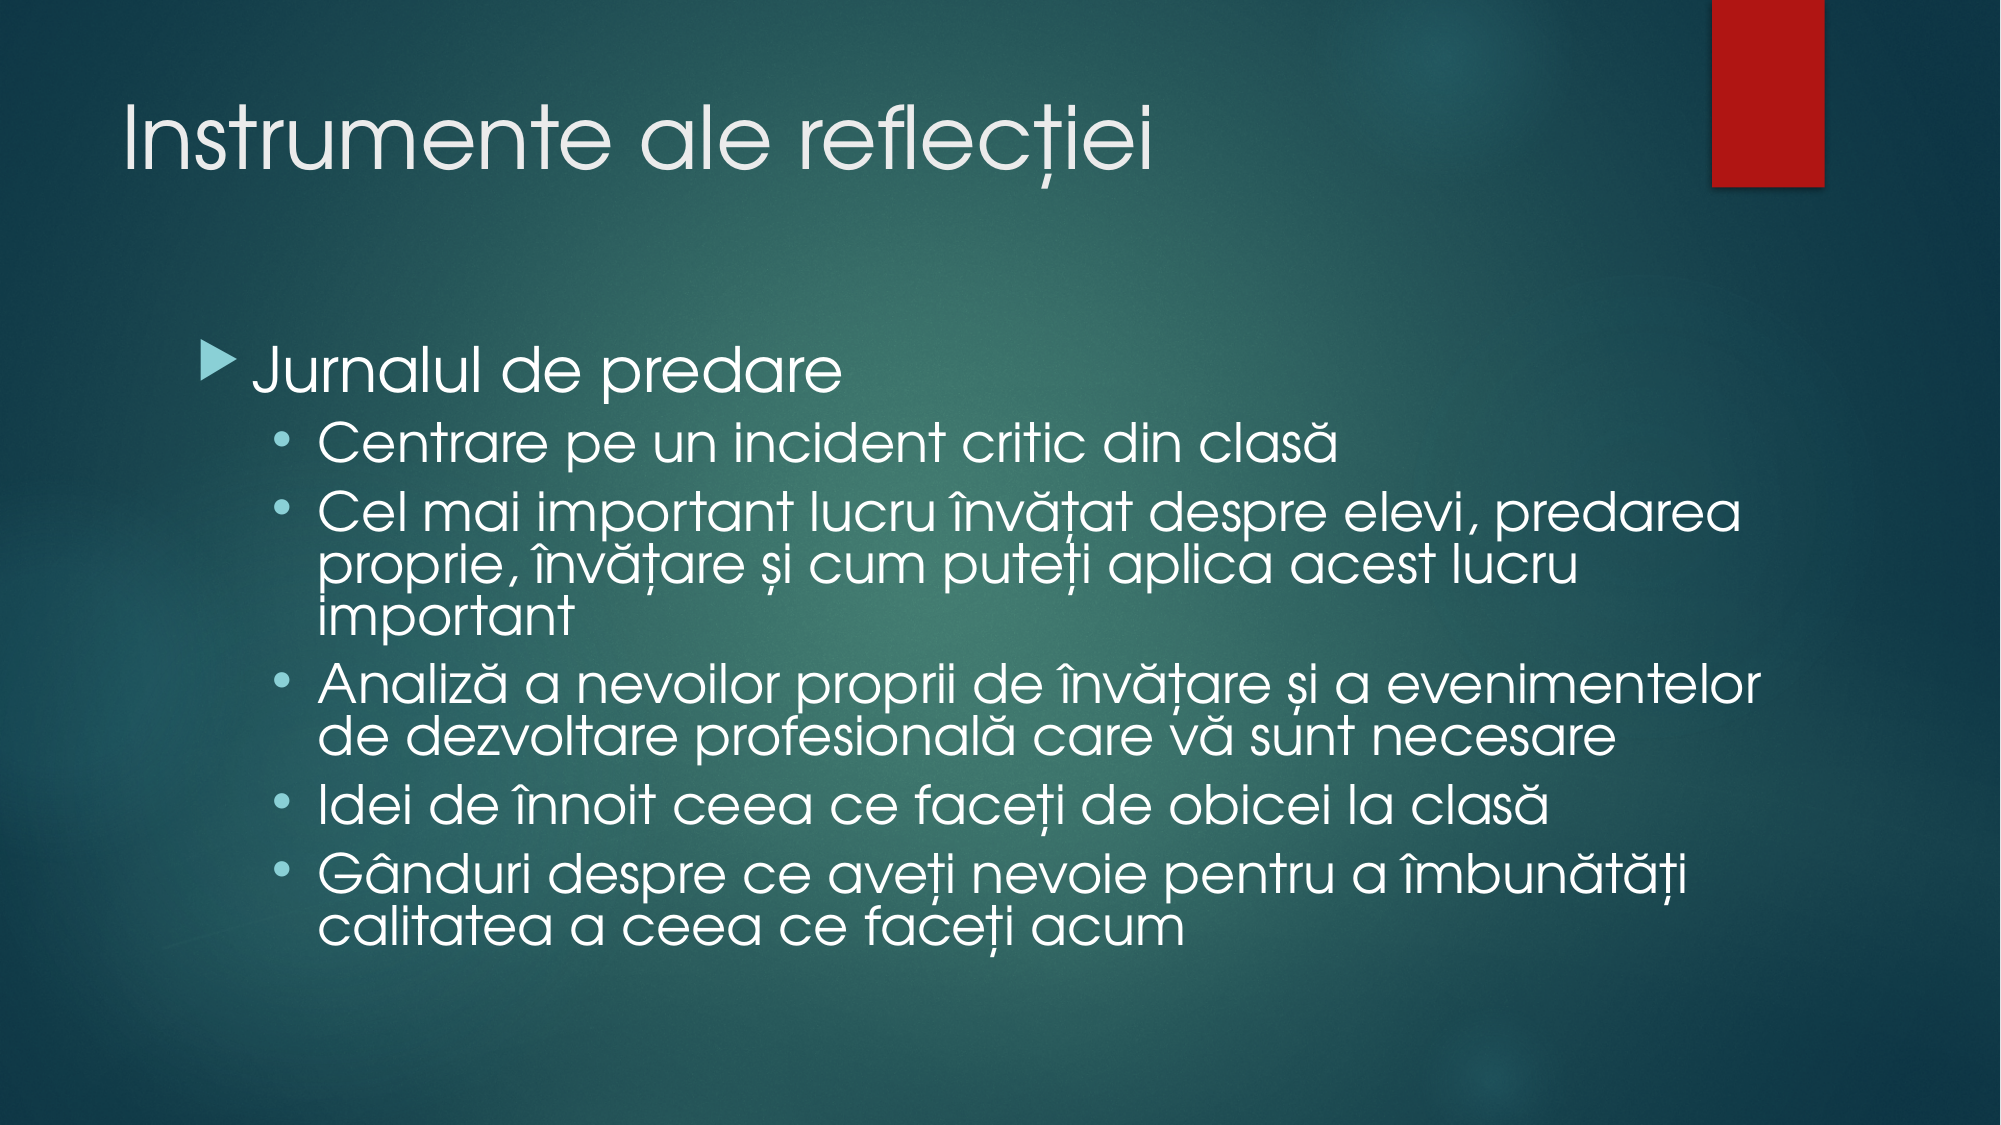

# Instrumente ale reflecţiei
Jurnalul de predare
Centrare pe un incident critic din clasă
Cel mai important lucru învățat despre elevi, predarea proprie, învățare și cum puteți aplica acest lucru important
Analiză a nevoilor proprii de învățare și a evenimentelor de dezvoltare profesională care vă sunt necesare
Idei de înnoit ceea ce faceți de obicei la clasă
Gânduri despre ce aveți nevoie pentru a îmbunătăți calitatea a ceea ce faceți acum